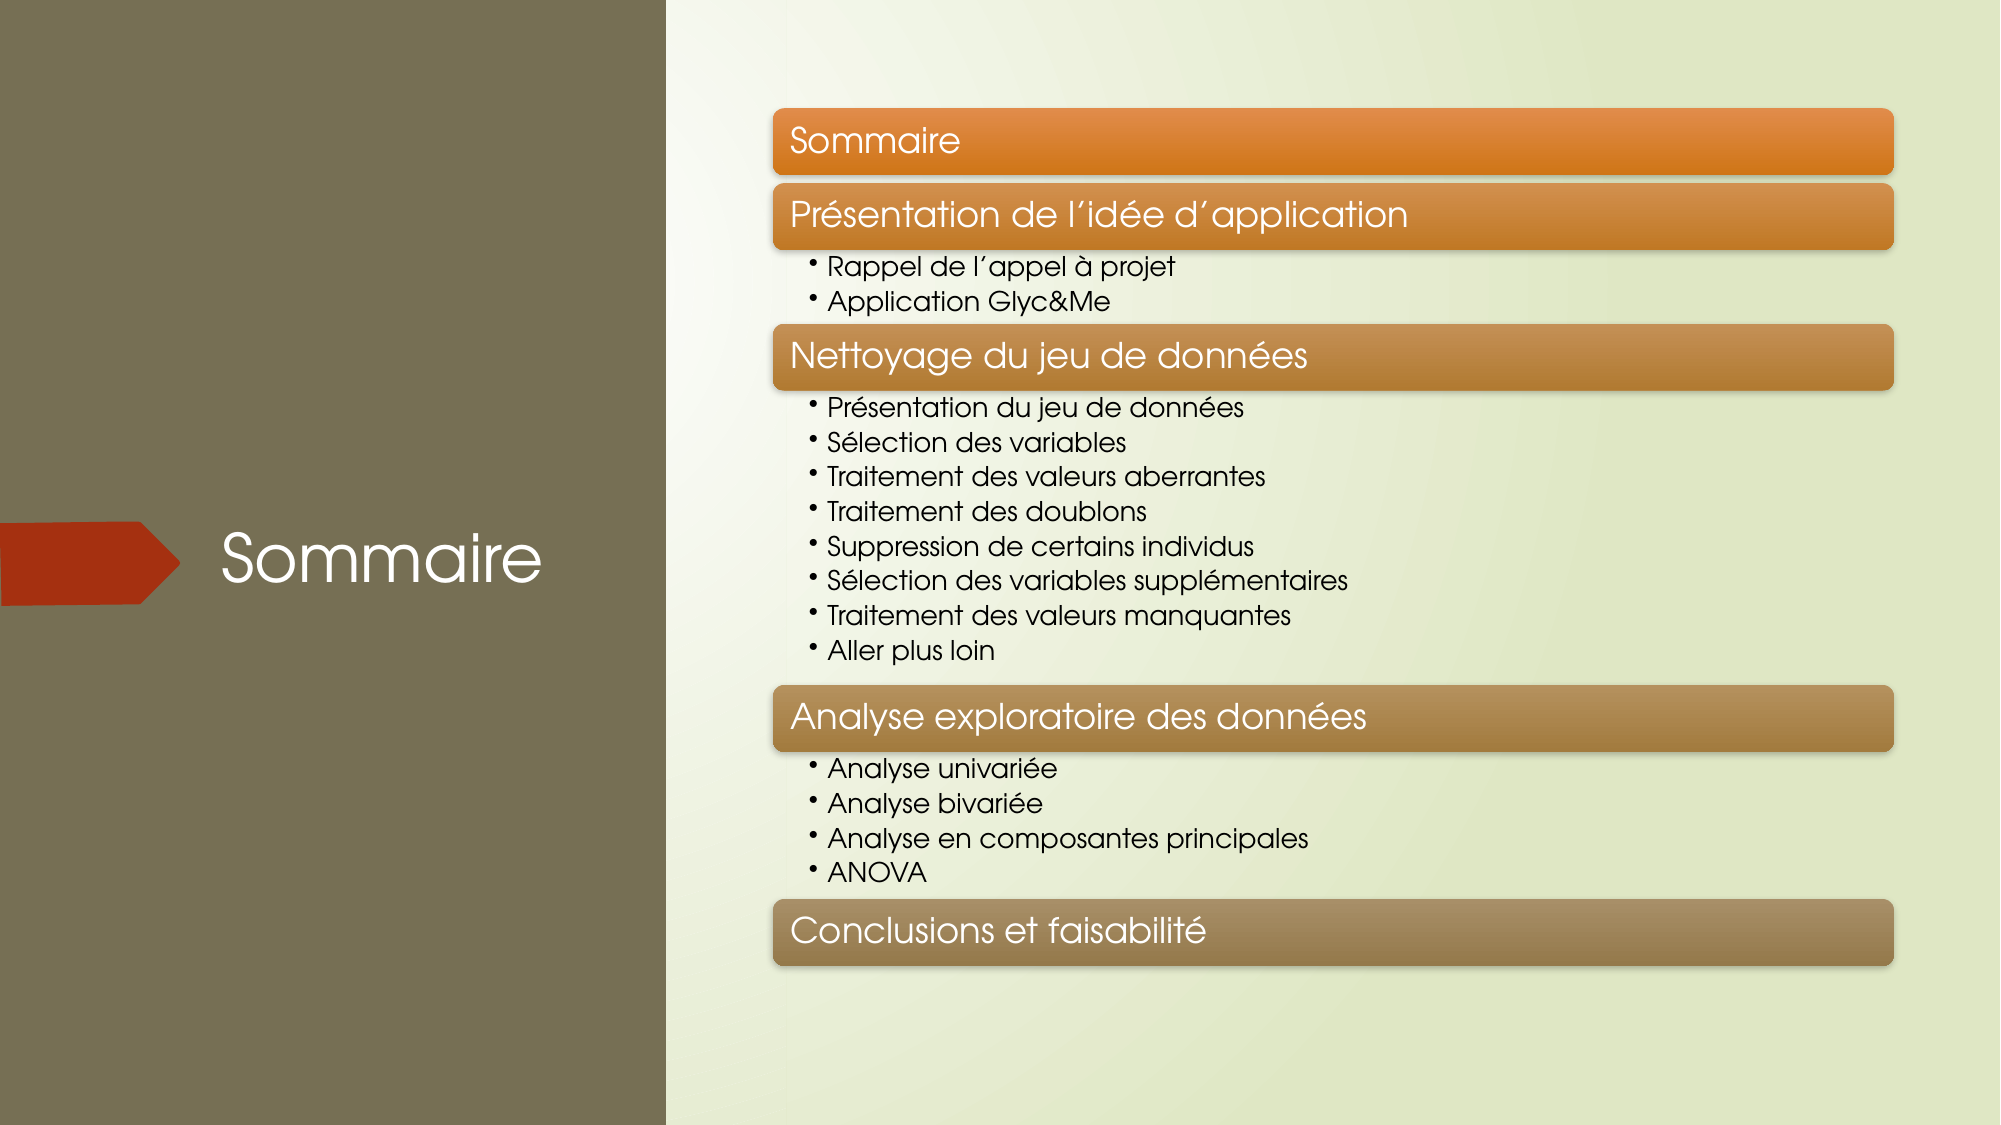

Sommaire
Présentation de l’idée d’application
Rappel de l’appel à projet
Application Glyc&Me
Nettoyage du jeu de données
Présentation du jeu de données
Sélection des variables
Traitement des valeurs aberrantes
Traitement des doublons
Suppression de certains individus
Sélection des variables supplémentaires
Traitement des valeurs manquantes
Aller plus loin
Analyse exploratoire des données
Analyse univariée
Analyse bivariée
Analyse en composantes principales
ANOVA
Conclusions et faisabilité
# Sommaire